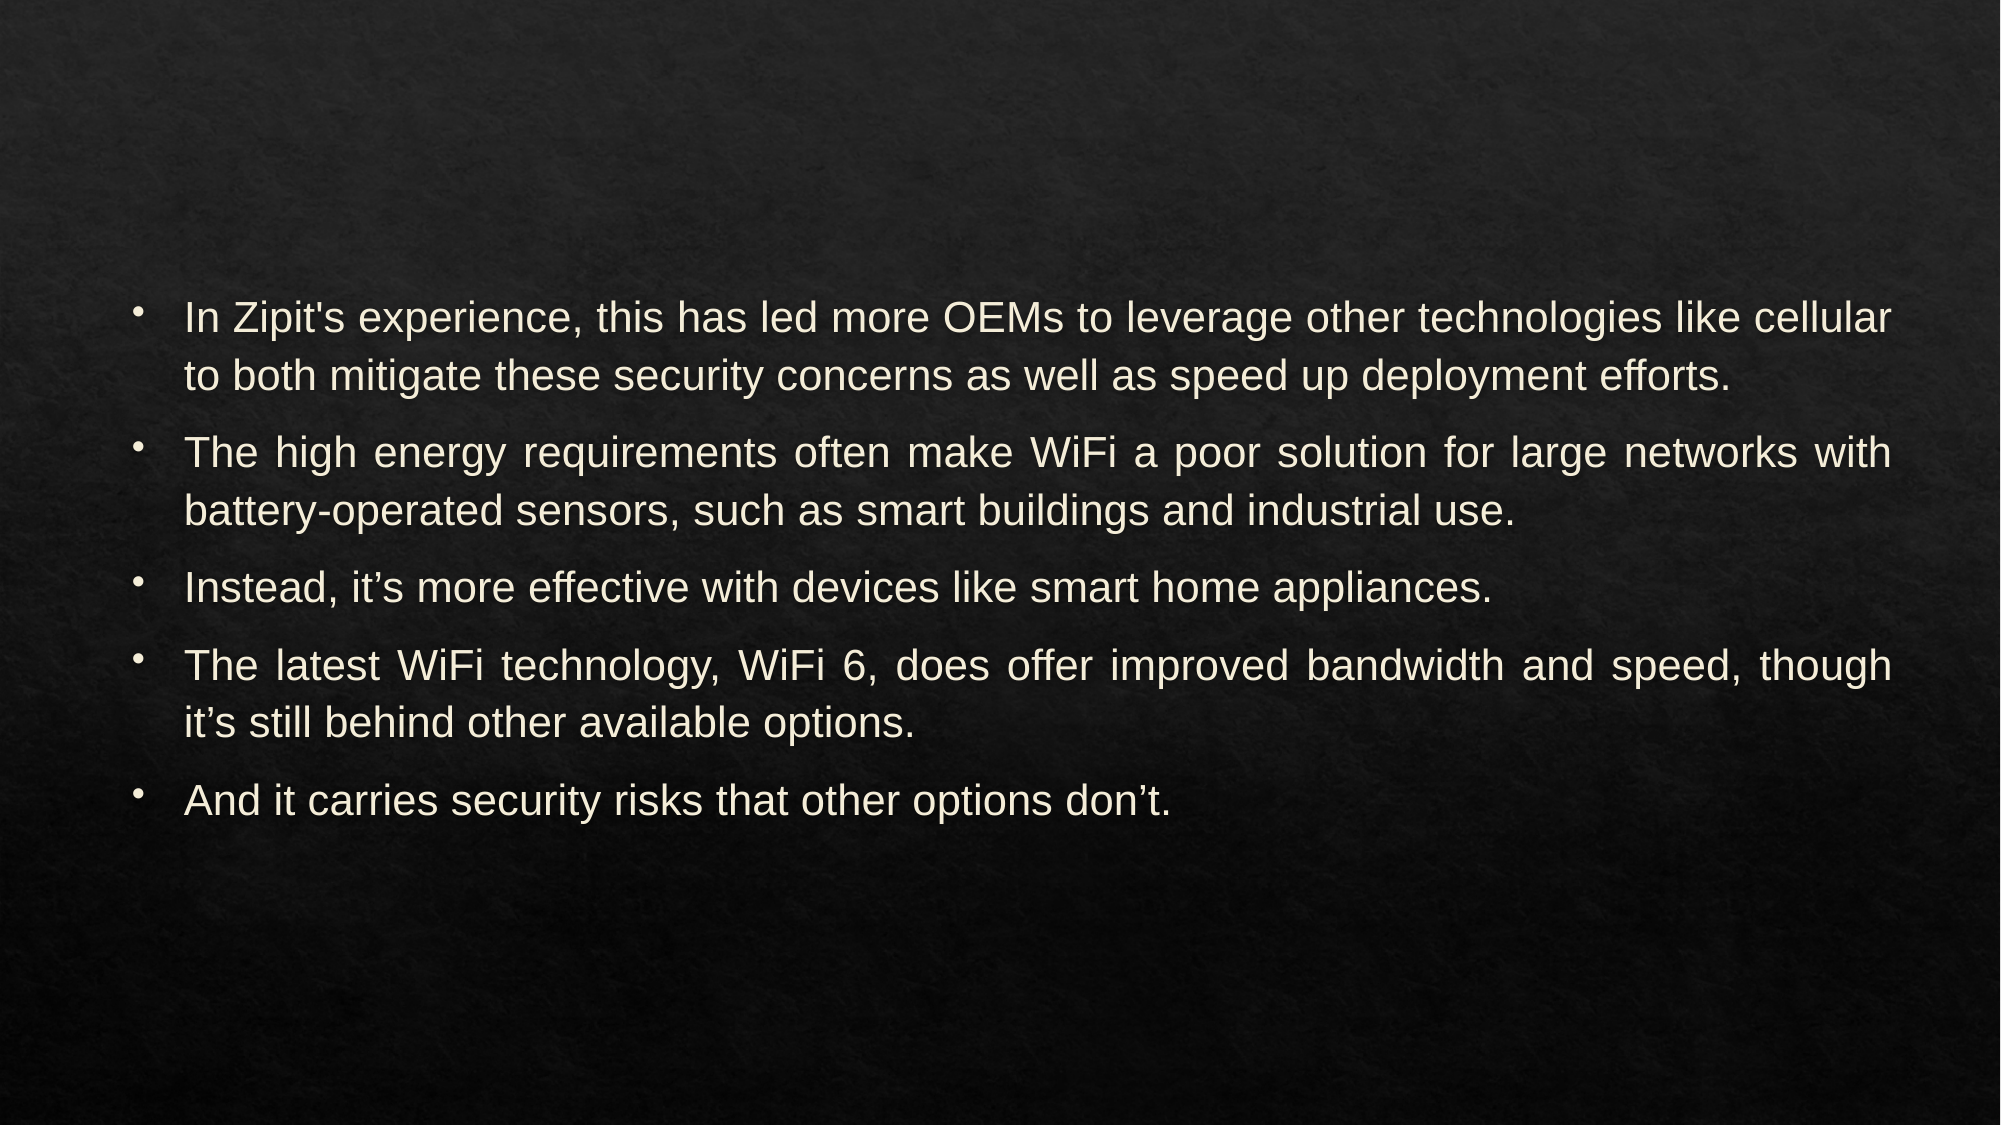

In Zipit's experience, this has led more OEMs to leverage other technologies like cellular to both mitigate these security concerns as well as speed up deployment efforts.
The high energy requirements often make WiFi a poor solution for large networks with battery-operated sensors, such as smart buildings and industrial use.
Instead, it’s more effective with devices like smart home appliances.
The latest WiFi technology, WiFi 6, does offer improved bandwidth and speed, though it’s still behind other available options.
And it carries security risks that other options don’t.